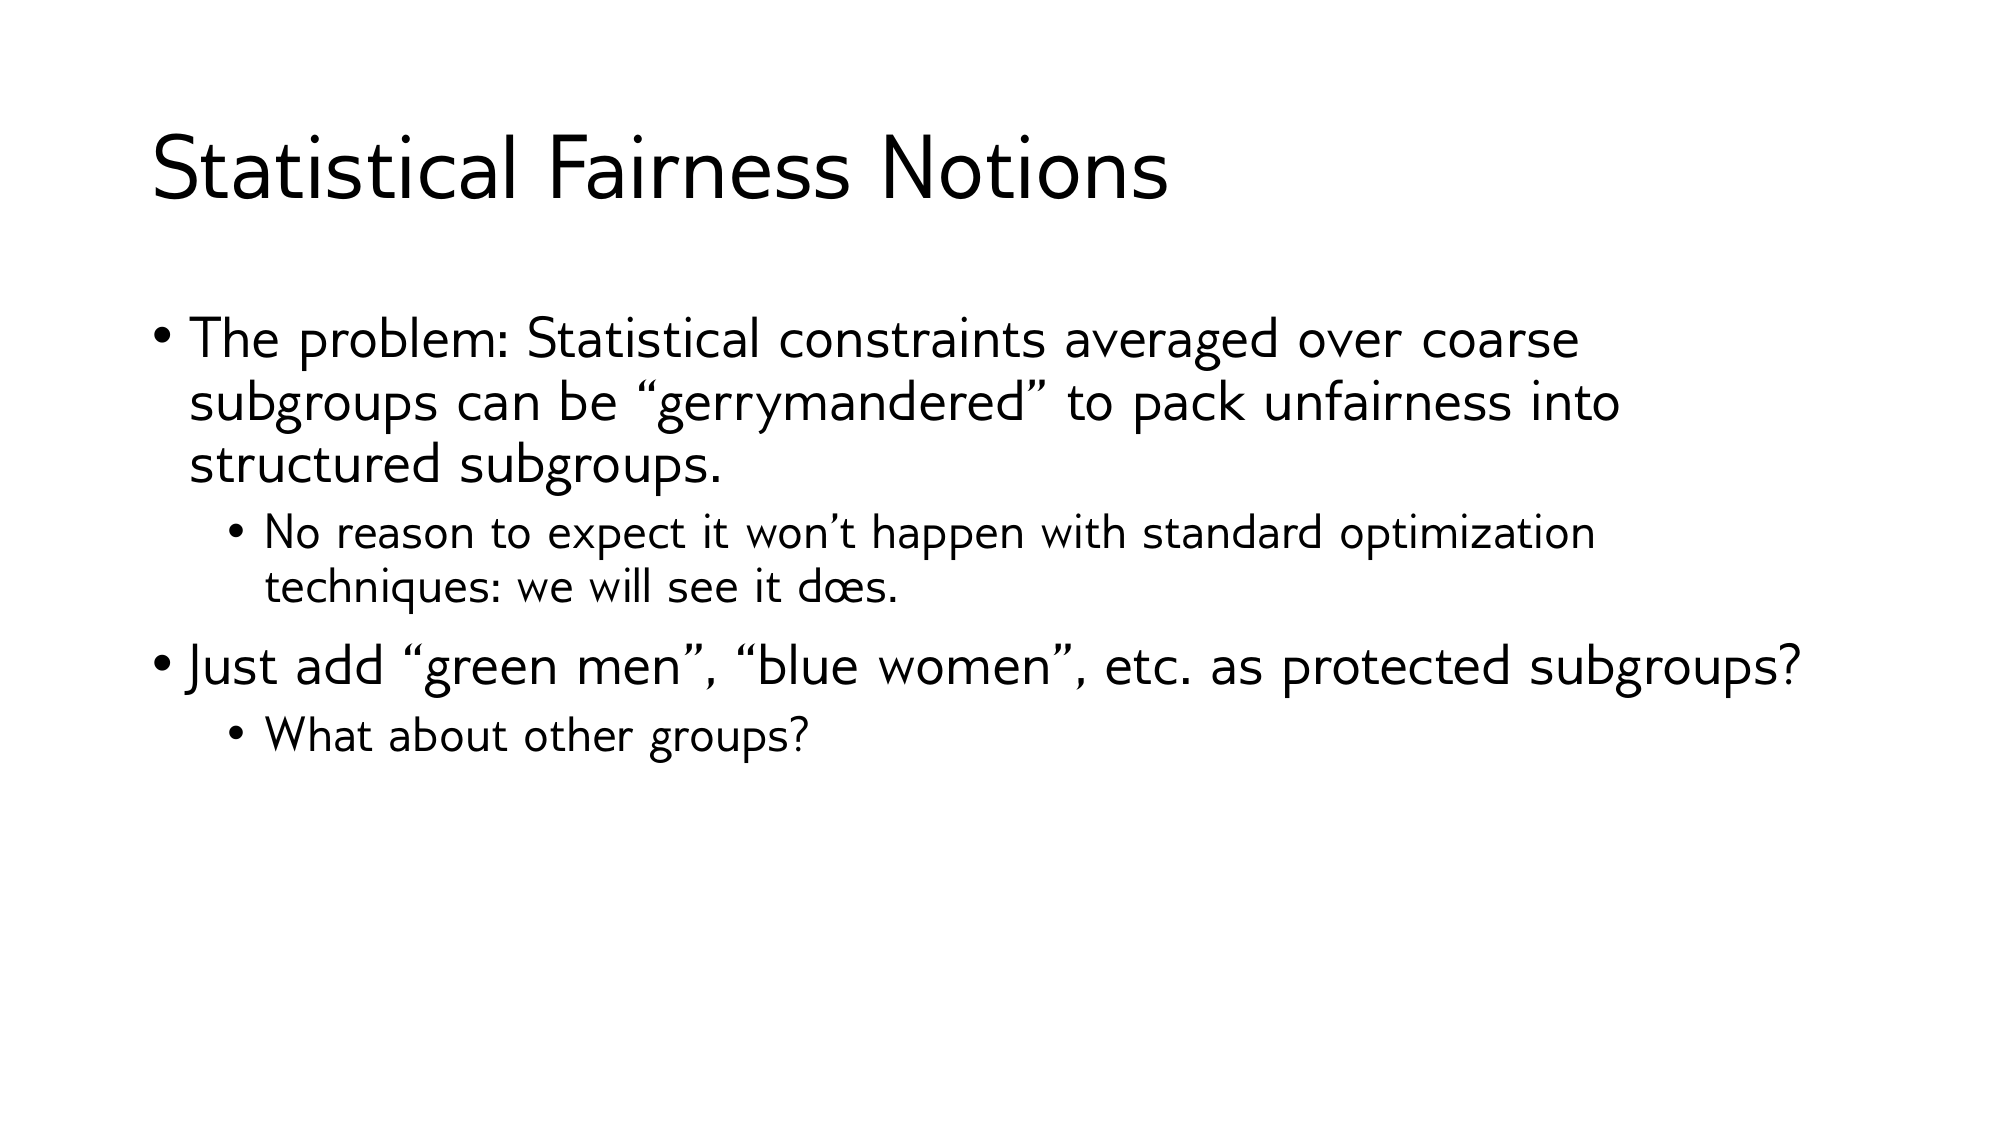

# Statistical Fairness Notions
The problem: Statistical constraints averaged over coarse subgroups can be “gerrymandered” to pack unfairness into structured subgroups.
No reason to expect it won’t happen with standard optimization techniques: we will see it does.
Just add “green men”, “blue women”, etc. as protected subgroups?
What about other groups?